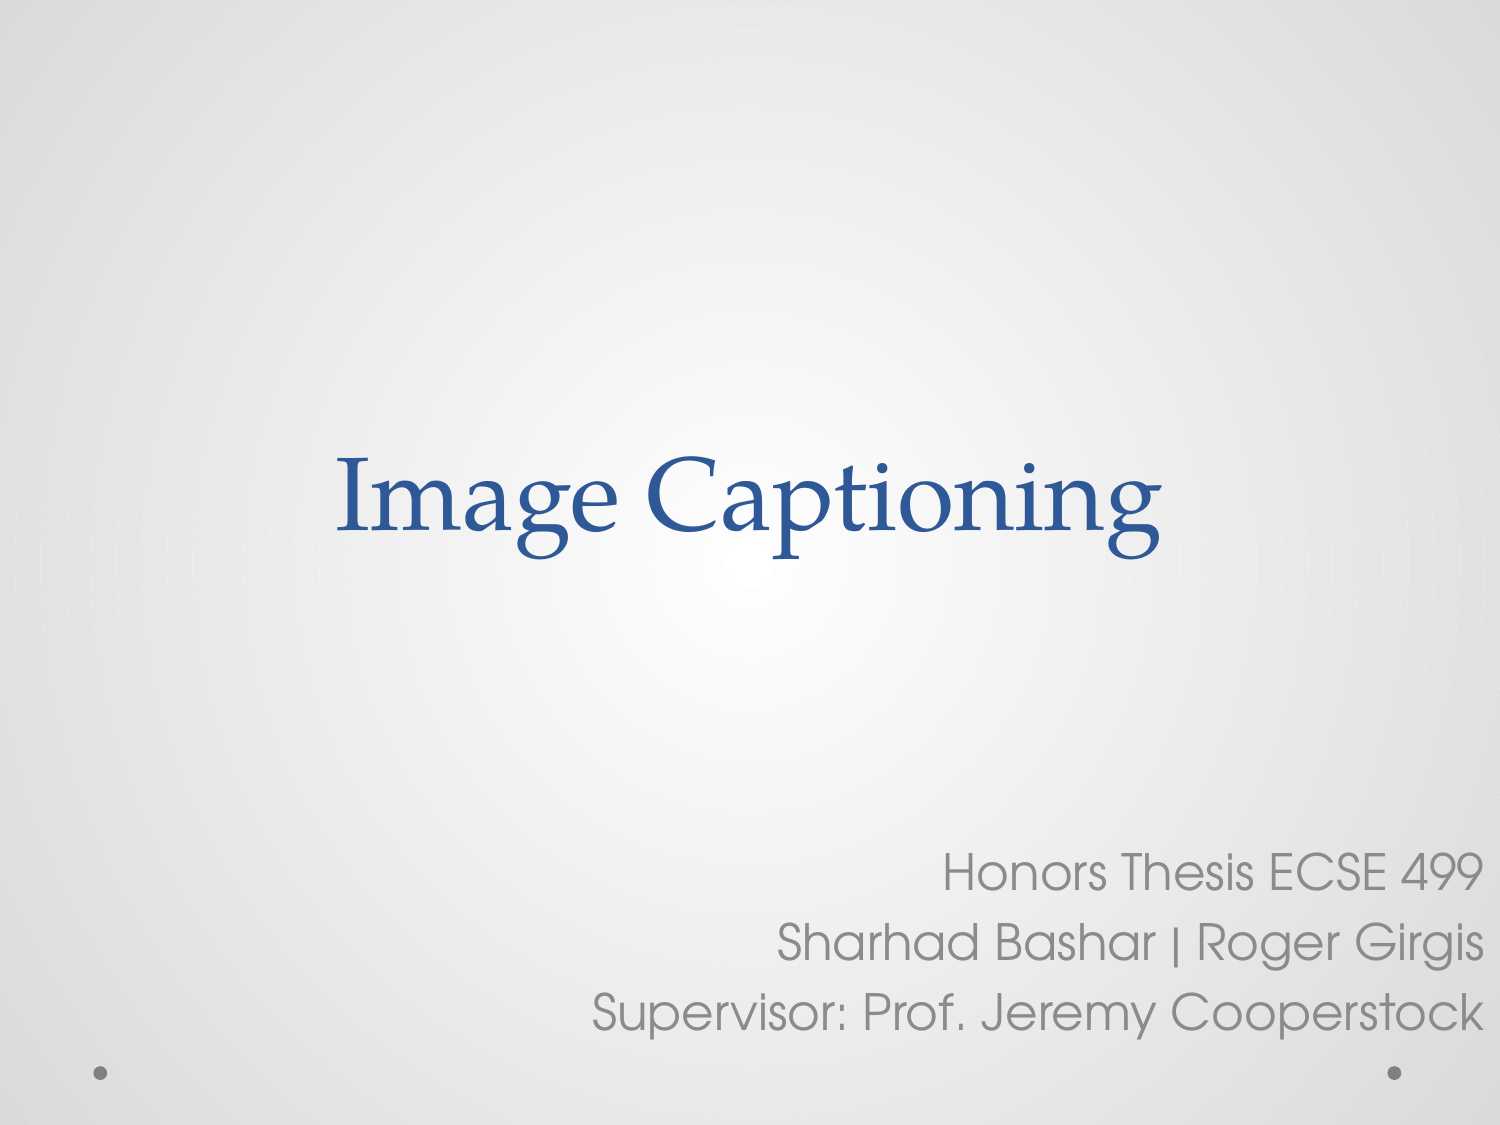

# Image Captioning
Honors Thesis ECSE 499
Sharhad Bashar | Roger Girgis
Supervisor: Prof. Jeremy Cooperstock